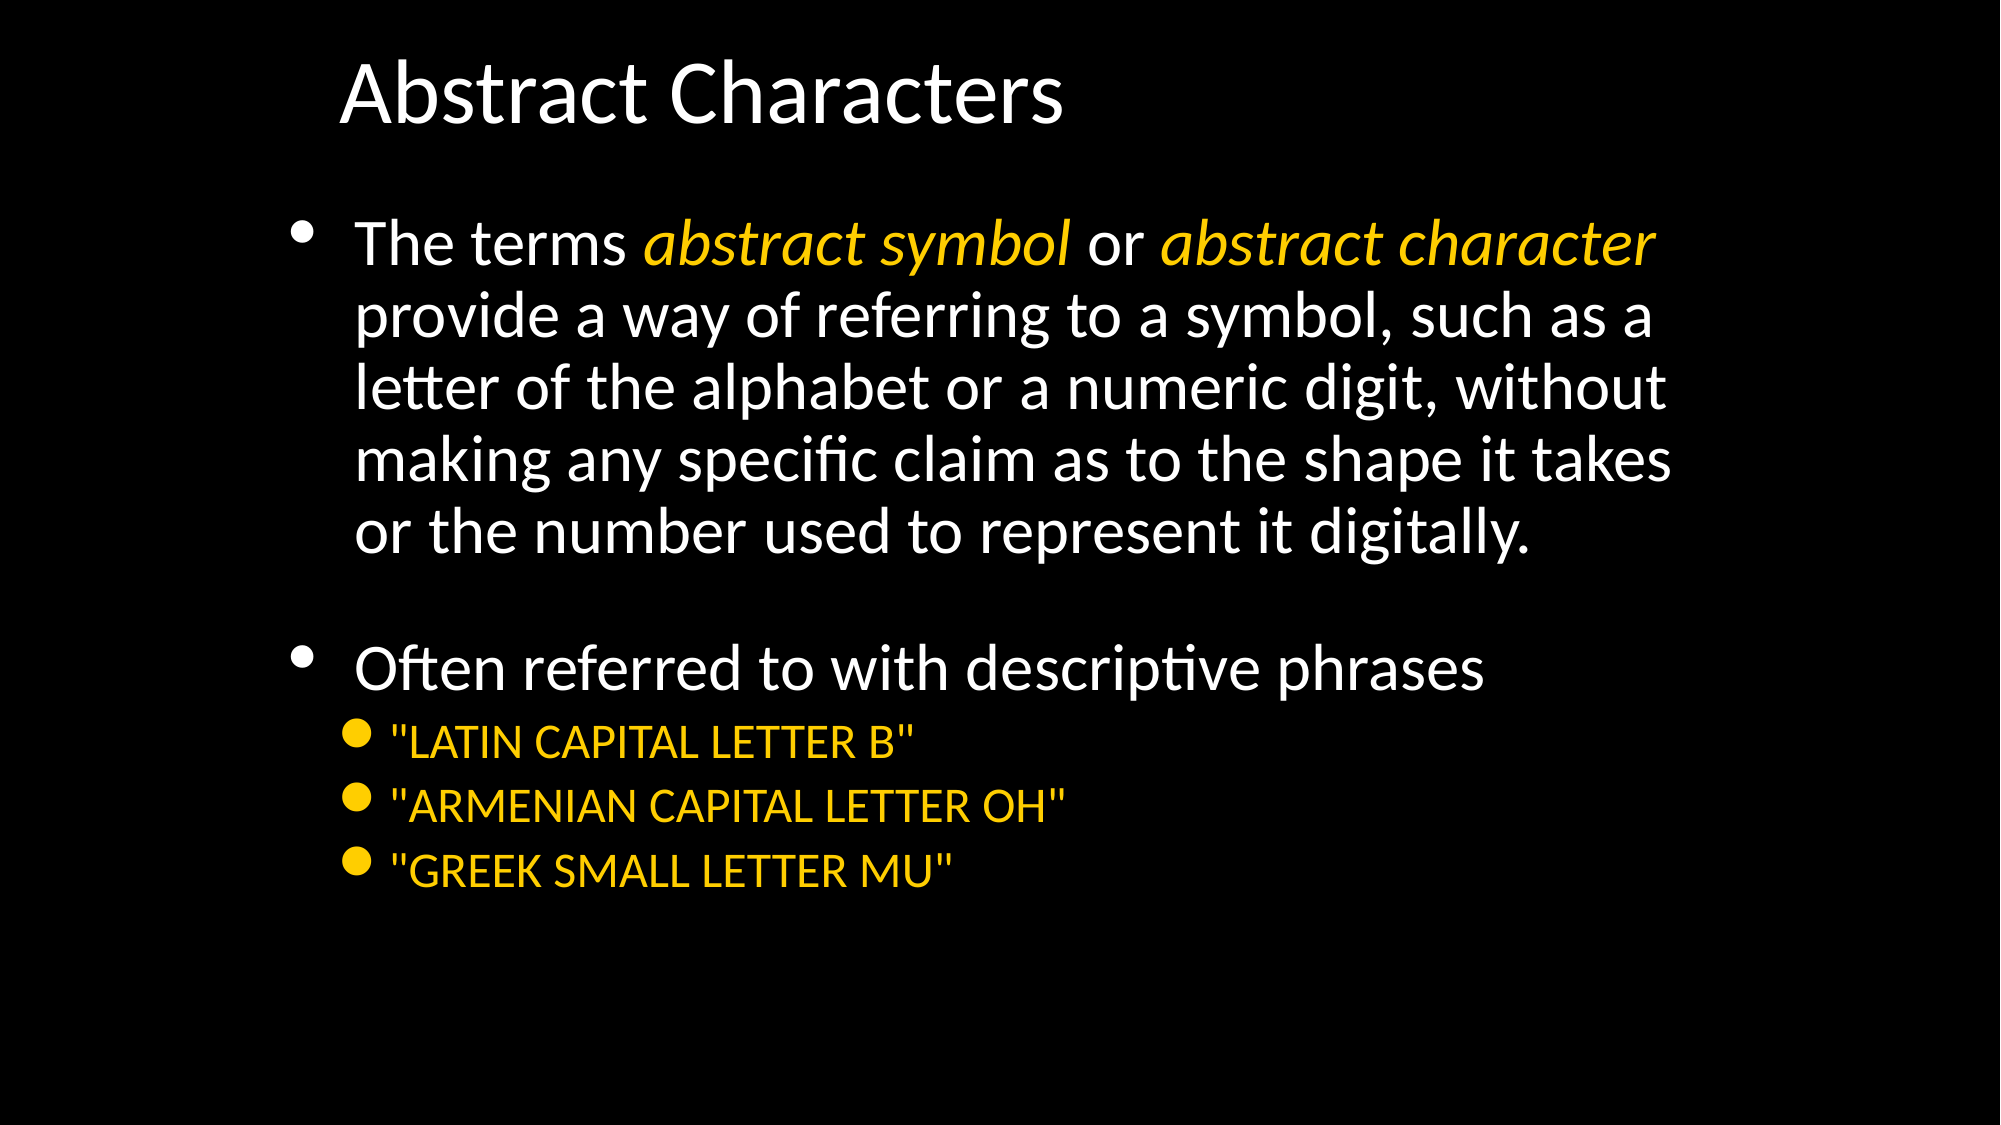

# Abstract Characters
The terms abstract symbol or abstract character provide a way of referring to a symbol, such as a letter of the alphabet or a numeric digit, without making any specific claim as to the shape it takes or the number used to represent it digitally.

Often referred to with descriptive phrases
"LATIN CAPITAL LETTER B"
"ARMENIAN CAPITAL LETTER OH"
"GREEK SMALL LETTER MU"